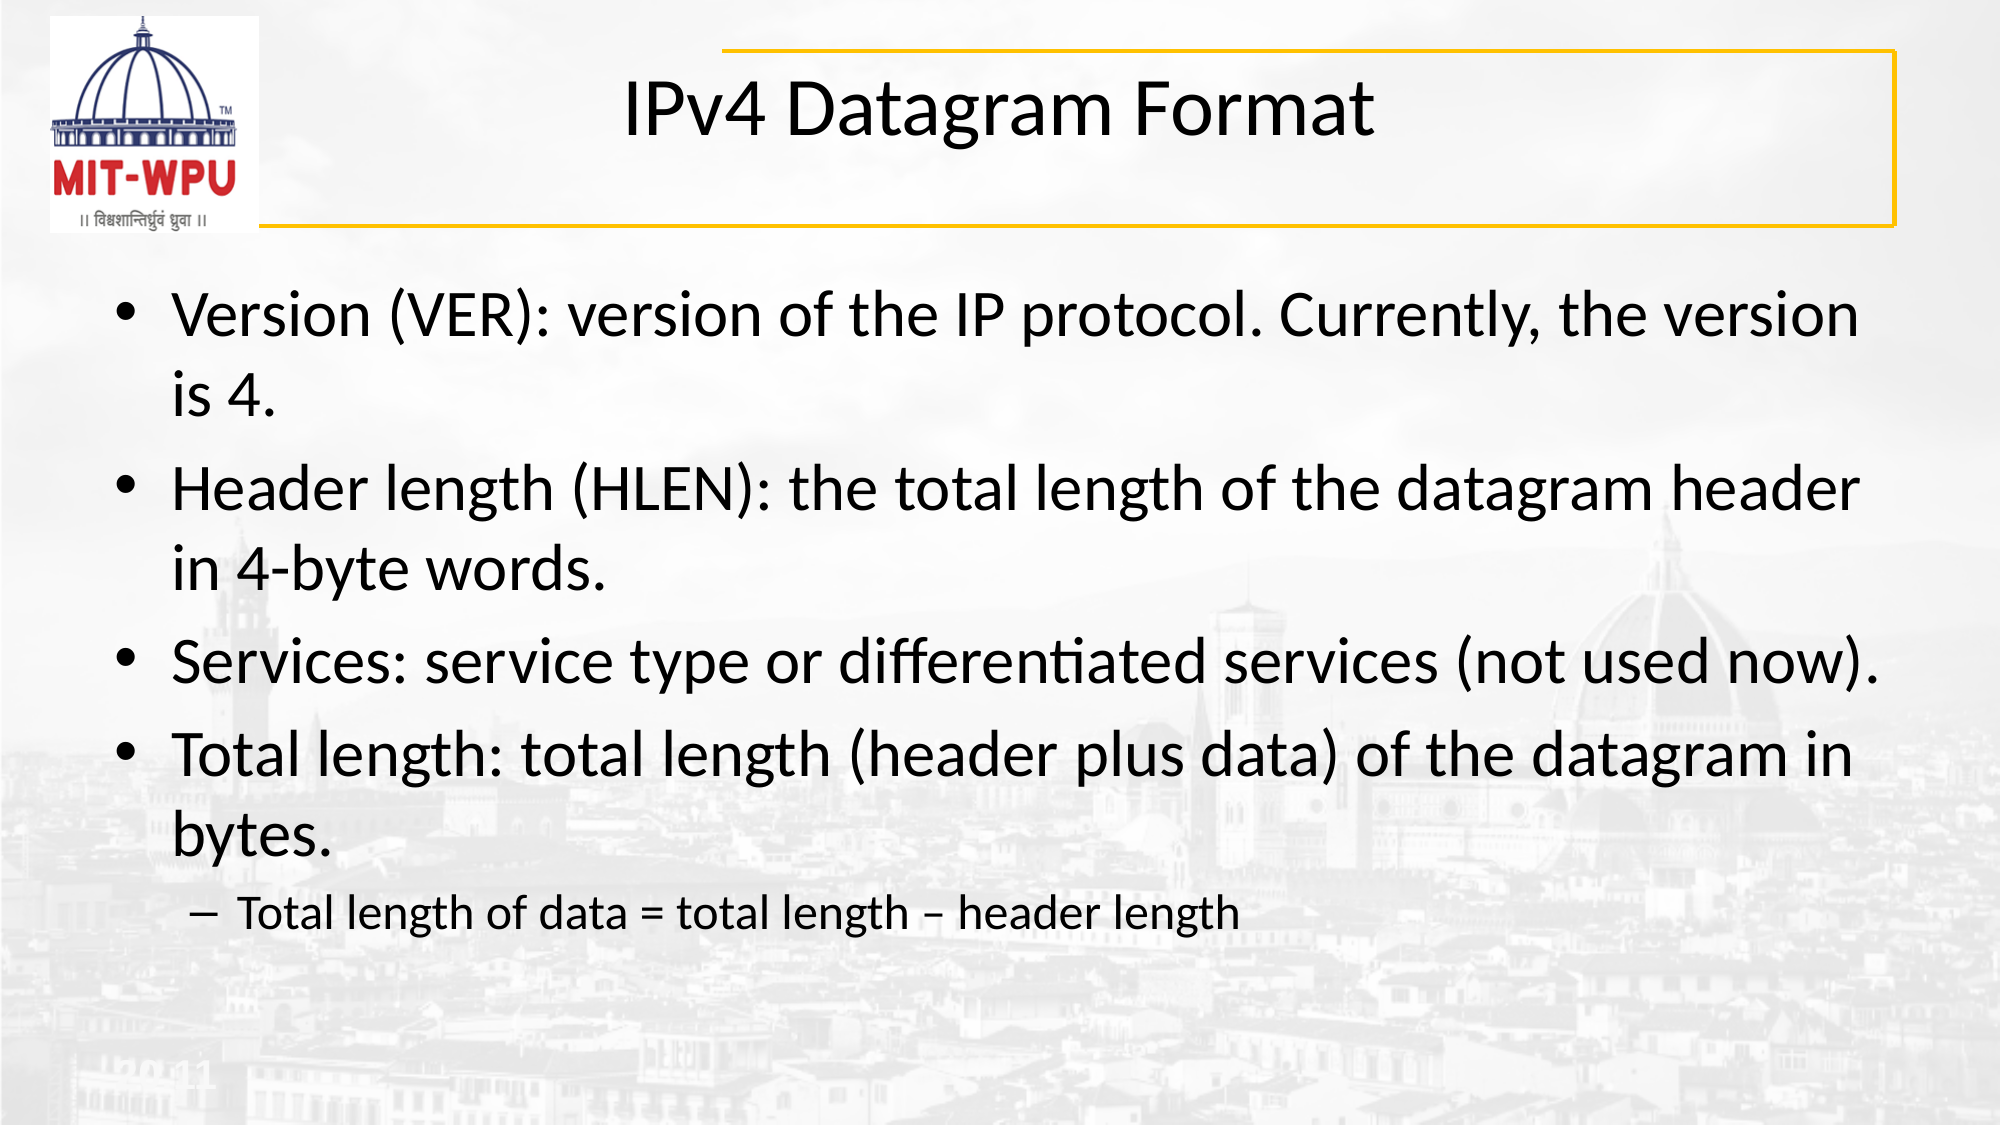

# IPv4 Datagram Format
Version (VER): version of the IP protocol. Currently, the version is 4.
Header length (HLEN): the total length of the datagram header in 4-byte words.
Services: service type or differentiated services (not used now).
Total length: total length (header plus data) of the datagram in bytes.
Total length of data = total length – header length
20.11